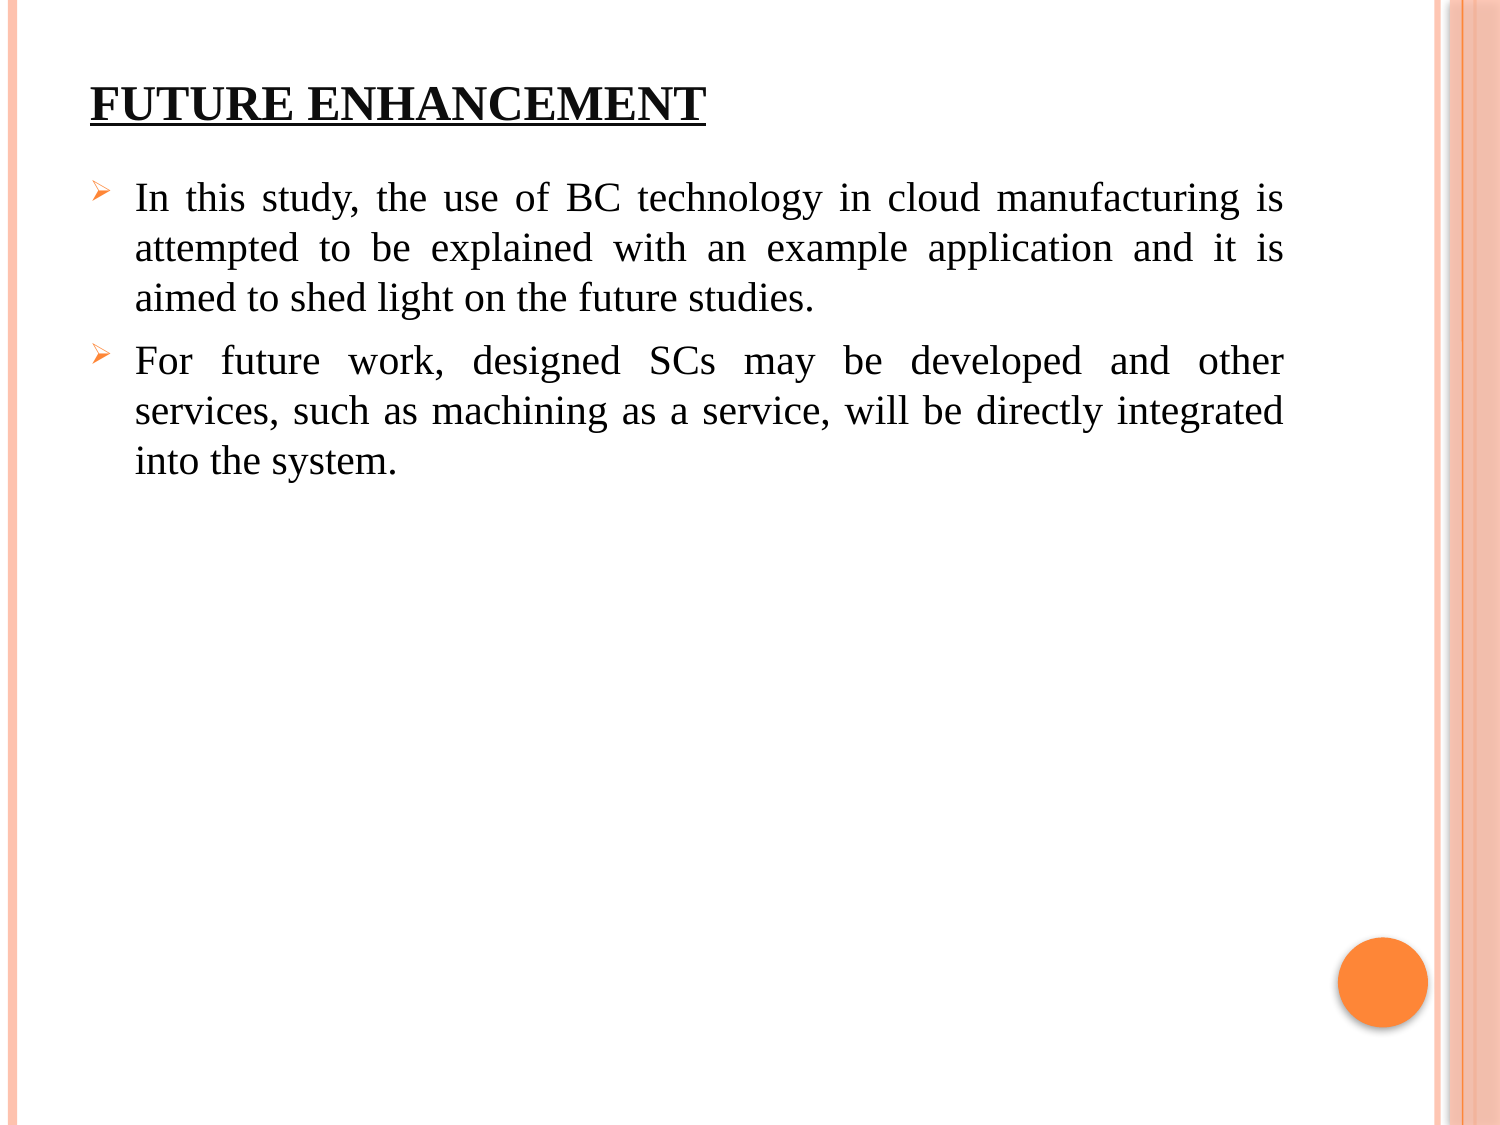

# FUTURE ENHANCEMENT
In this study, the use of BC technology in cloud manufacturing is attempted to be explained with an example application and it is aimed to shed light on the future studies.
For future work, designed SCs may be developed and other services, such as machining as a service, will be directly integrated into the system.